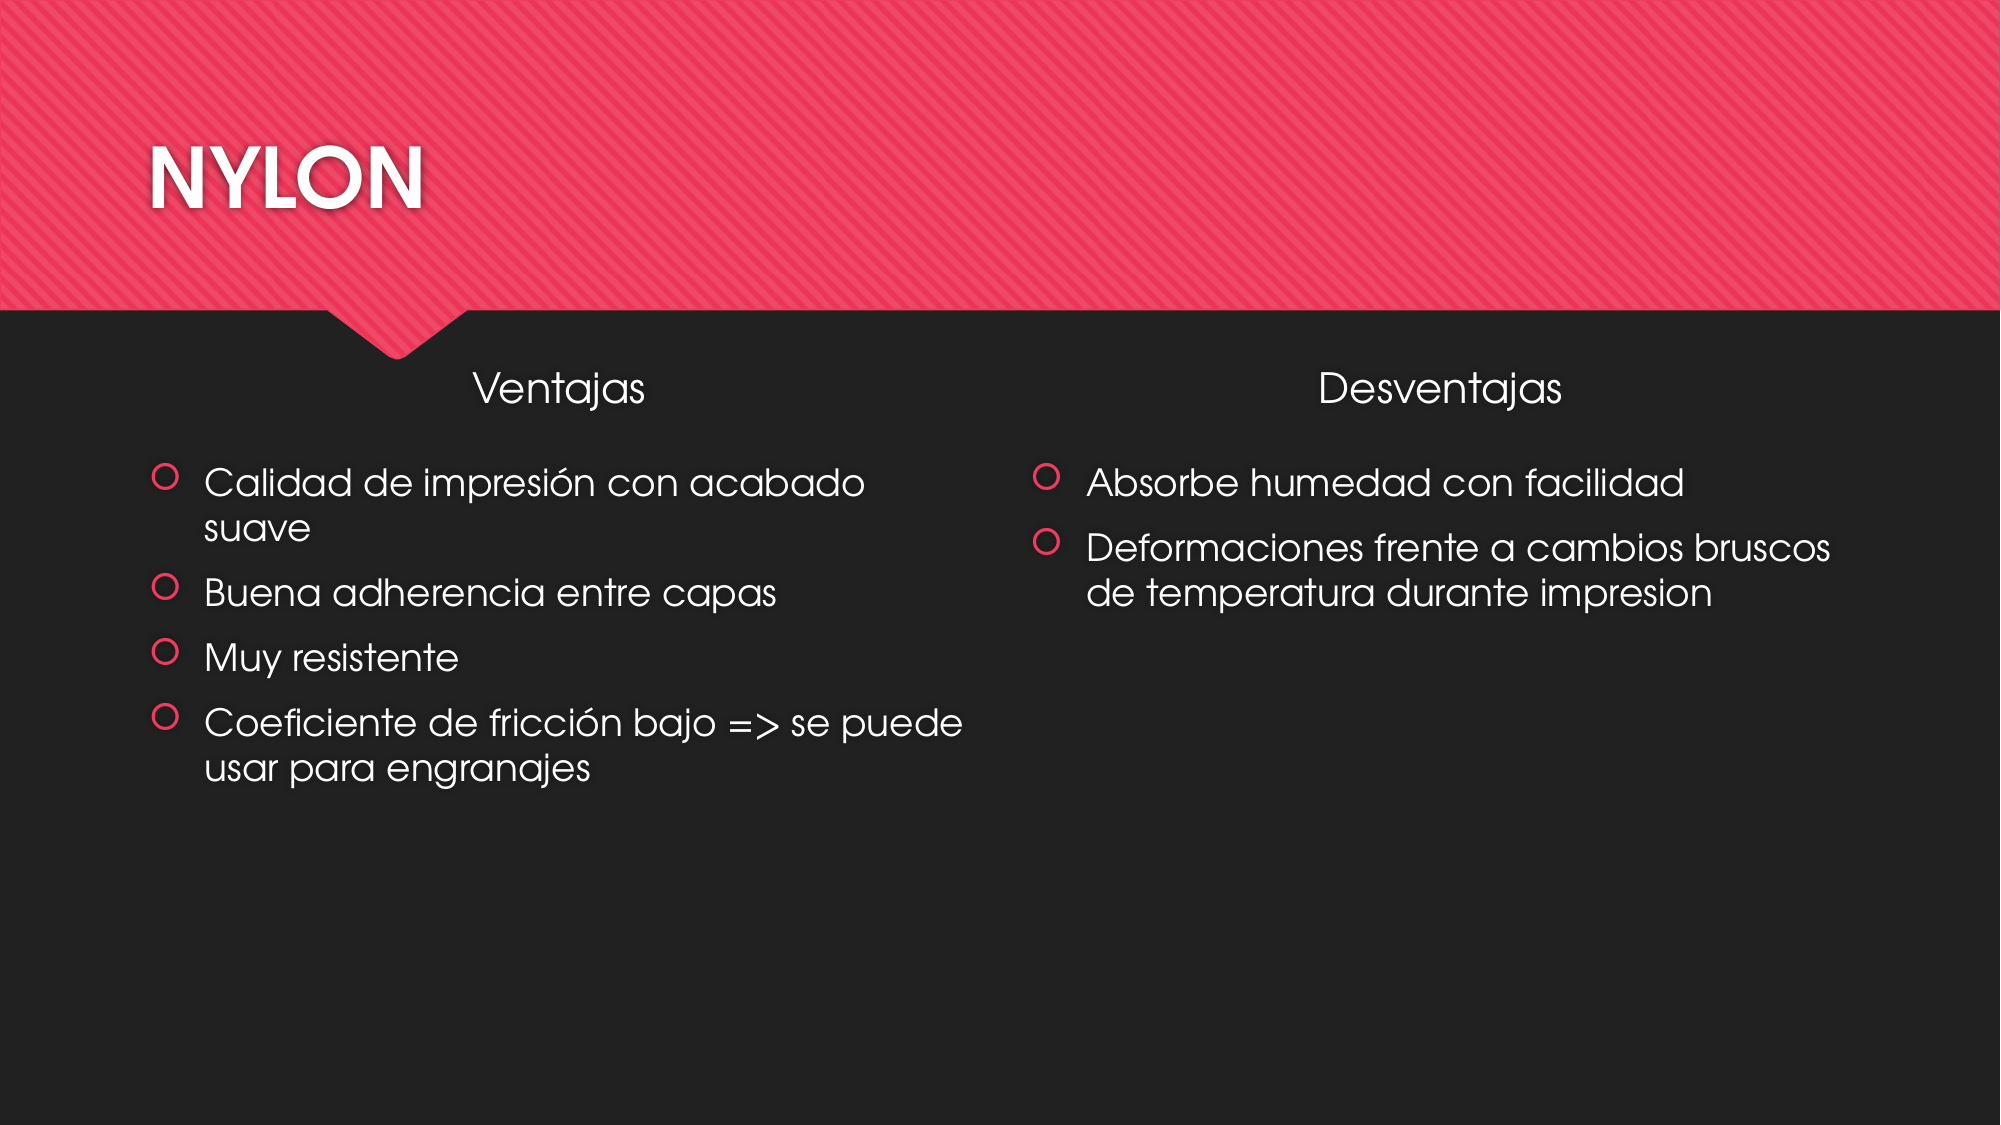

# NYLON
Ventajas
Desventajas
Absorbe humedad con facilidad
Deformaciones frente a cambios bruscos de temperatura durante impresion

Calidad de impresión con acabado suave
Buena adherencia entre capas
Muy resistente
Coeficiente de fricción bajo => se puede usar para engranajes